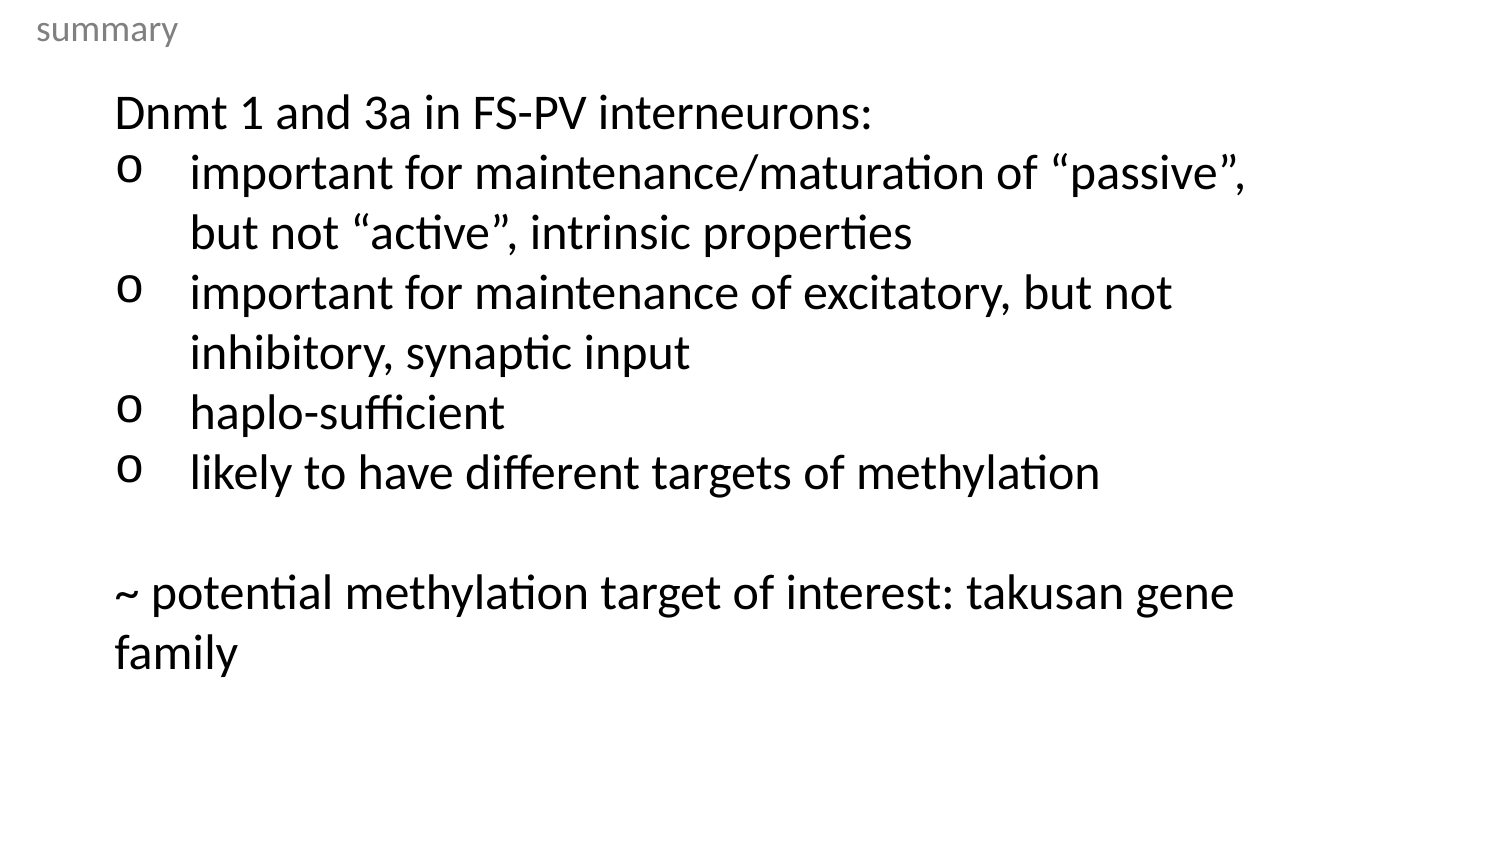

summary
Dnmt 1 and 3a in FS-PV interneurons:
important for maintenance/maturation of “passive”, but not “active”, intrinsic properties
important for maintenance of excitatory, but not inhibitory, synaptic input
haplo-sufficient
likely to have different targets of methylation

~ potential methylation target of interest: takusan gene family